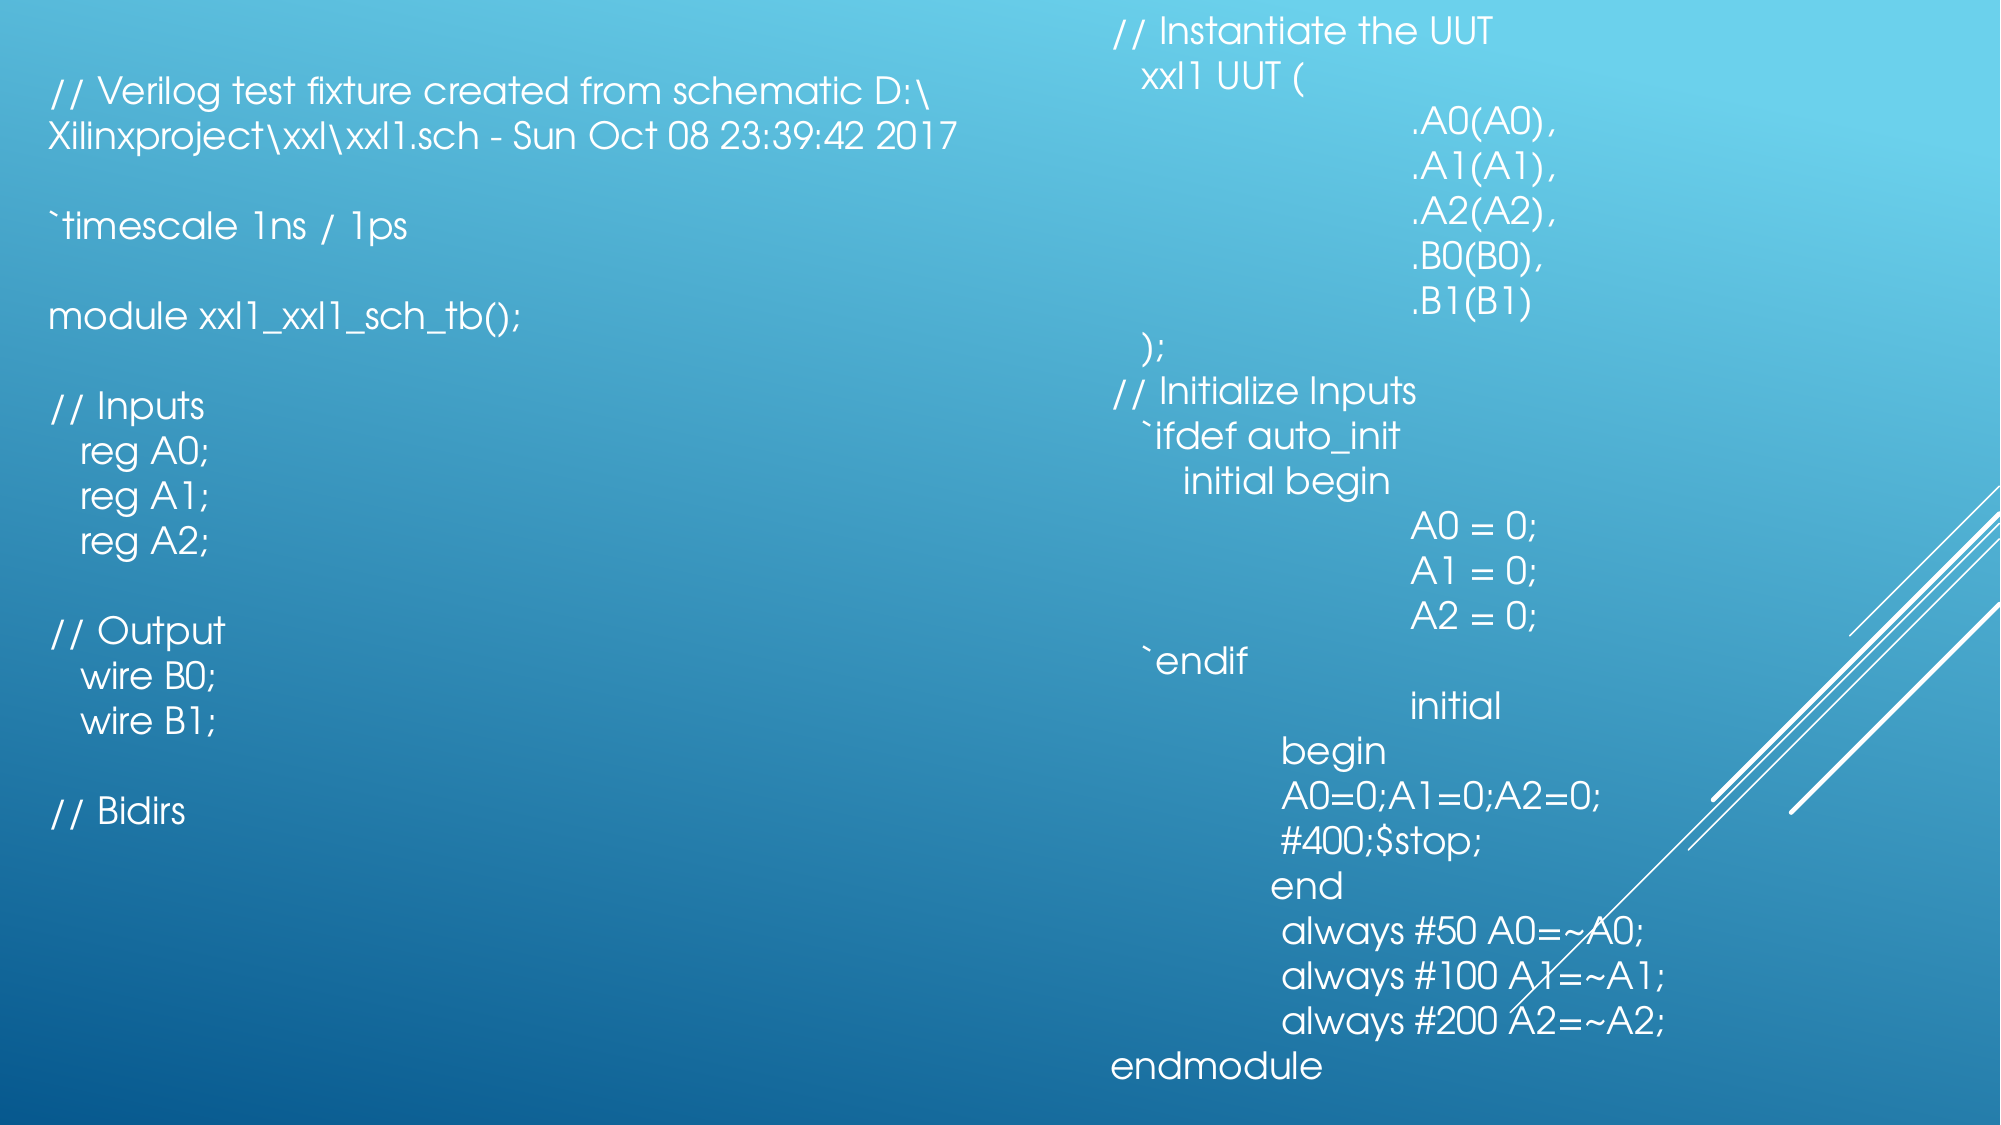

// Instantiate the UUT
   xxl1 UUT (
		.A0(A0),
		.A1(A1),
		.A2(A2),
		.B0(B0),
		.B1(B1)
   );
// Initialize Inputs
   `ifdef auto_init
       initial begin
		A0 = 0;
		A1 = 0;
		A2 = 0;
   `endif
		initial
	  begin
	  A0=0;A1=0;A2=0;
	  #400;$stop;
	 end
	  always #50 A0=~A0;
	  always #100 A1=~A1;
	  always #200 A2=~A2;
endmodule

// Verilog test fixture created from schematic D:\Xilinxproject\xxl\xxl1.sch - Sun Oct 08 23:39:42 2017

`timescale 1ns / 1ps

module xxl1_xxl1_sch_tb();

// Inputs
   reg A0;
   reg A1;
   reg A2;

// Output
   wire B0;
   wire B1;

// Bidirs